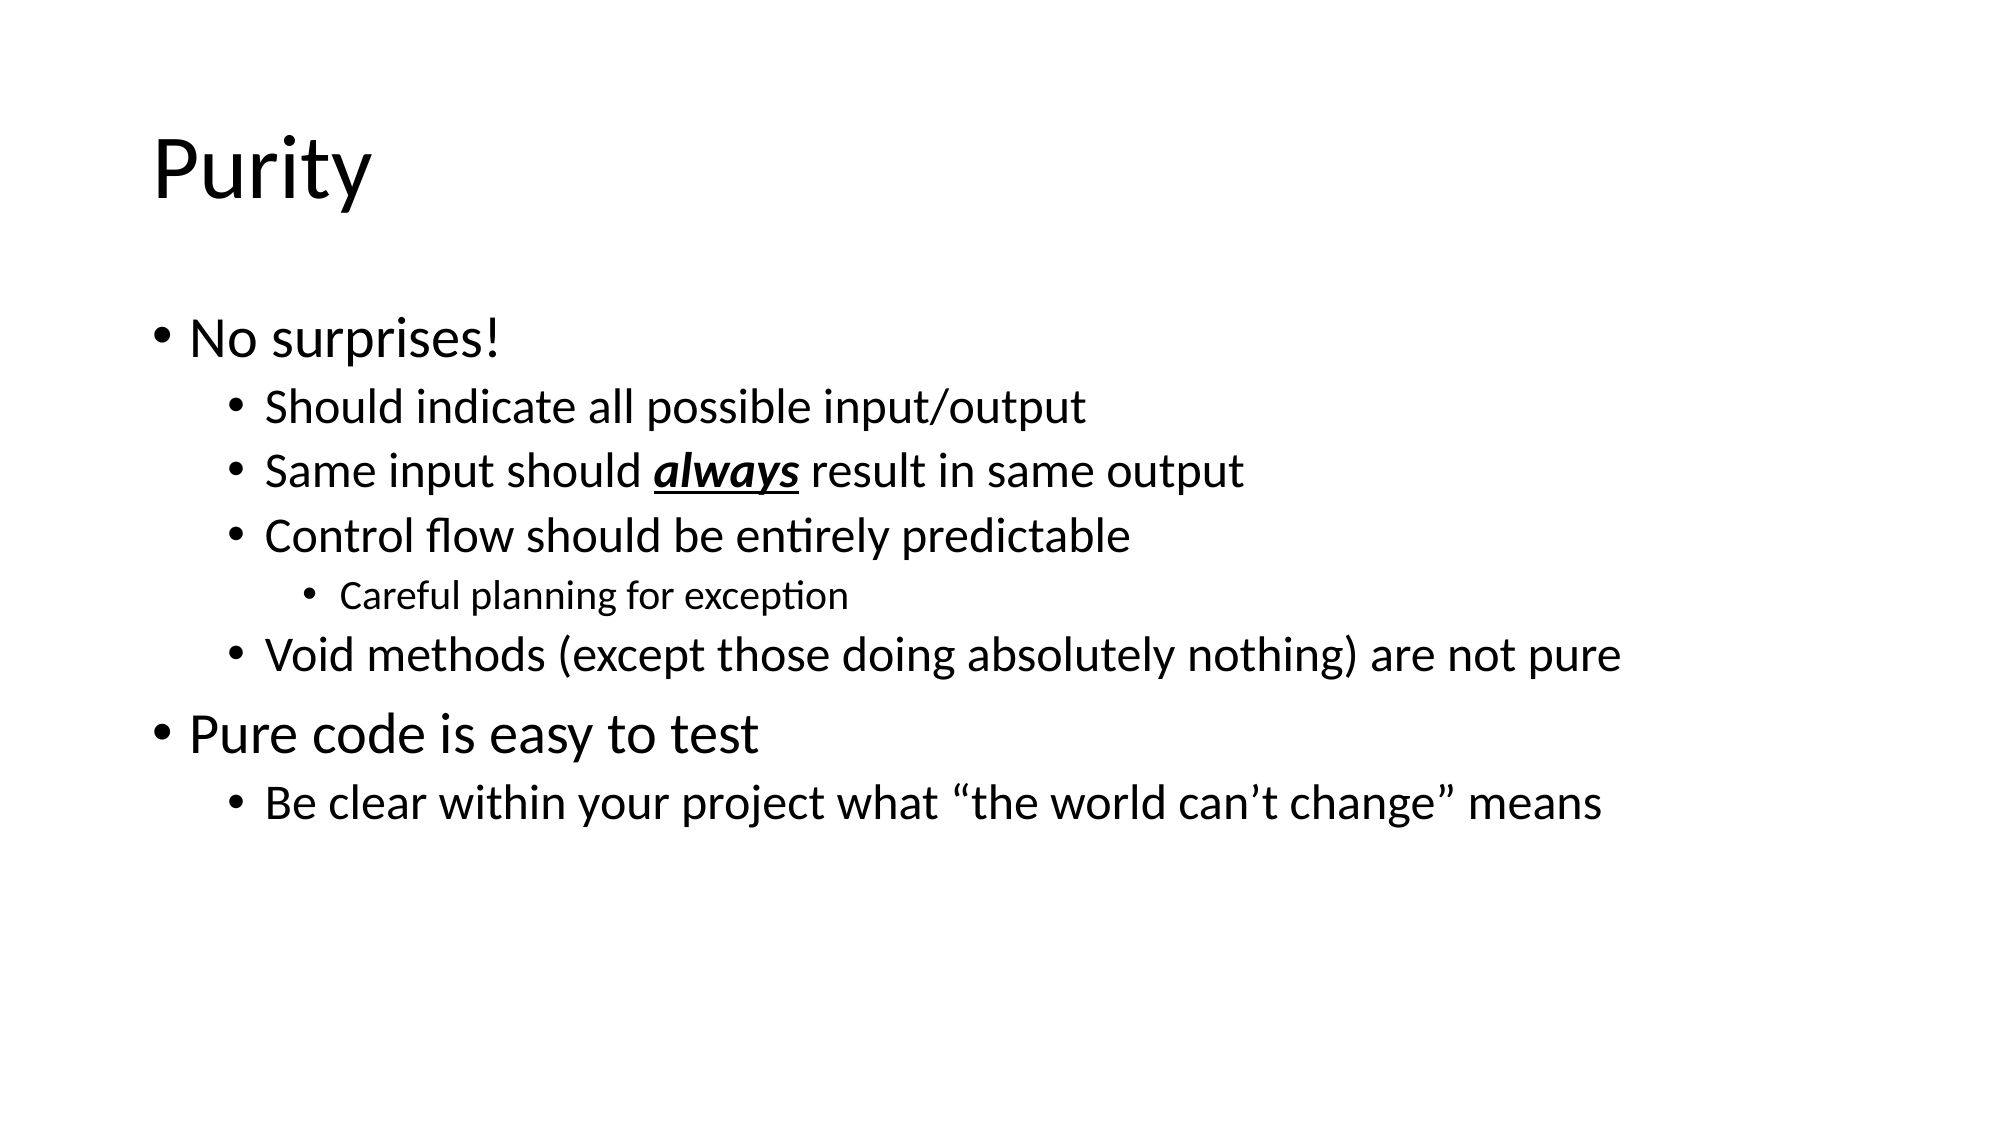

# Purity
No surprises!
Should indicate all possible input/output
Same input should always result in same output
Control flow should be entirely predictable
Careful planning for exception
Void methods (except those doing absolutely nothing) are not pure
Pure code is easy to test
Be clear within your project what “the world can’t change” means